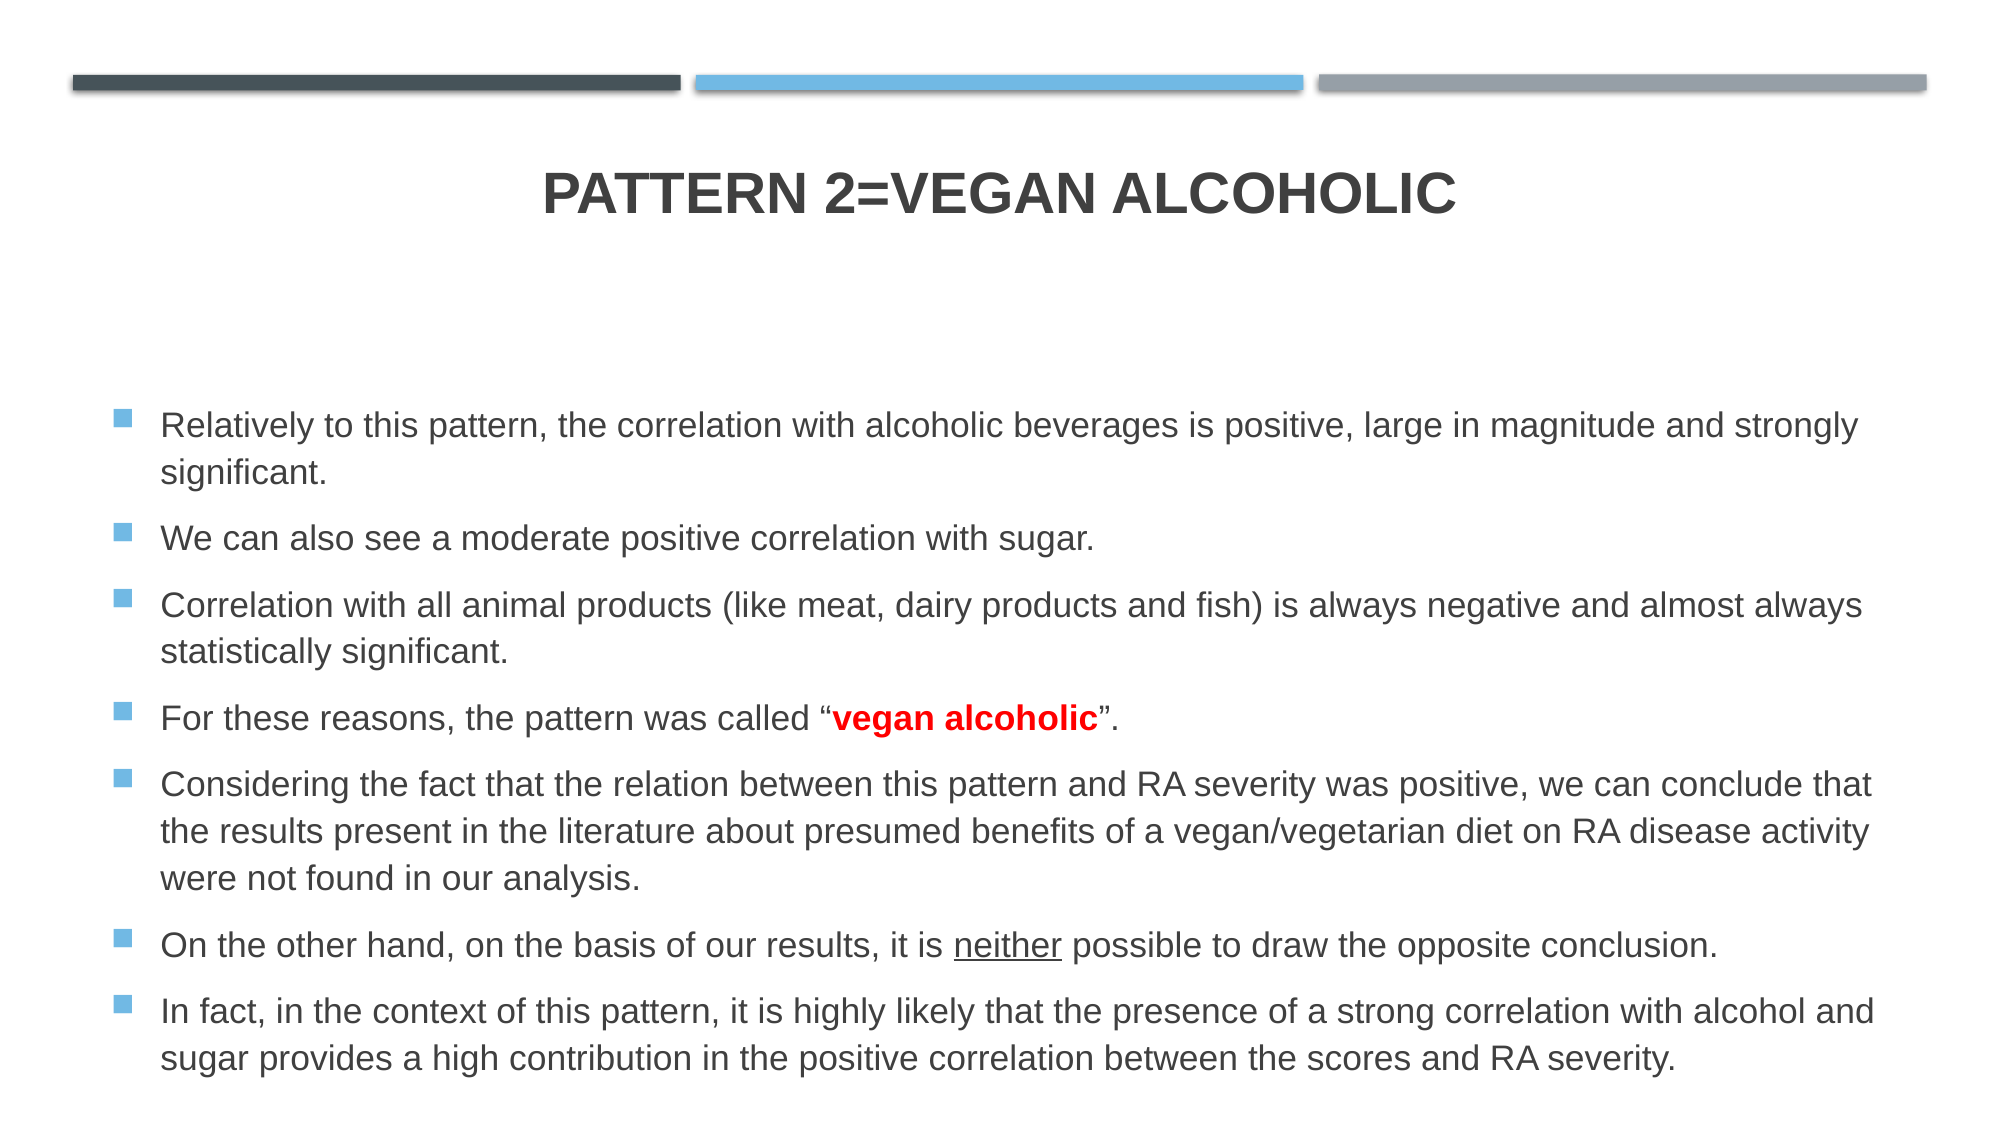

# PATTERN 2=VEGAN ALCOHOLIC
Relatively to this pattern, the correlation with alcoholic beverages is positive, large in magnitude and strongly significant.
We can also see a moderate positive correlation with sugar.
Correlation with all animal products (like meat, dairy products and fish) is always negative and almost always statistically significant.
For these reasons, the pattern was called “vegan alcoholic”.
Considering the fact that the relation between this pattern and RA severity was positive, we can conclude that the results present in the literature about presumed benefits of a vegan/vegetarian diet on RA disease activity were not found in our analysis.
On the other hand, on the basis of our results, it is neither possible to draw the opposite conclusion.
In fact, in the context of this pattern, it is highly likely that the presence of a strong correlation with alcohol and sugar provides a high contribution in the positive correlation between the scores and RA severity.